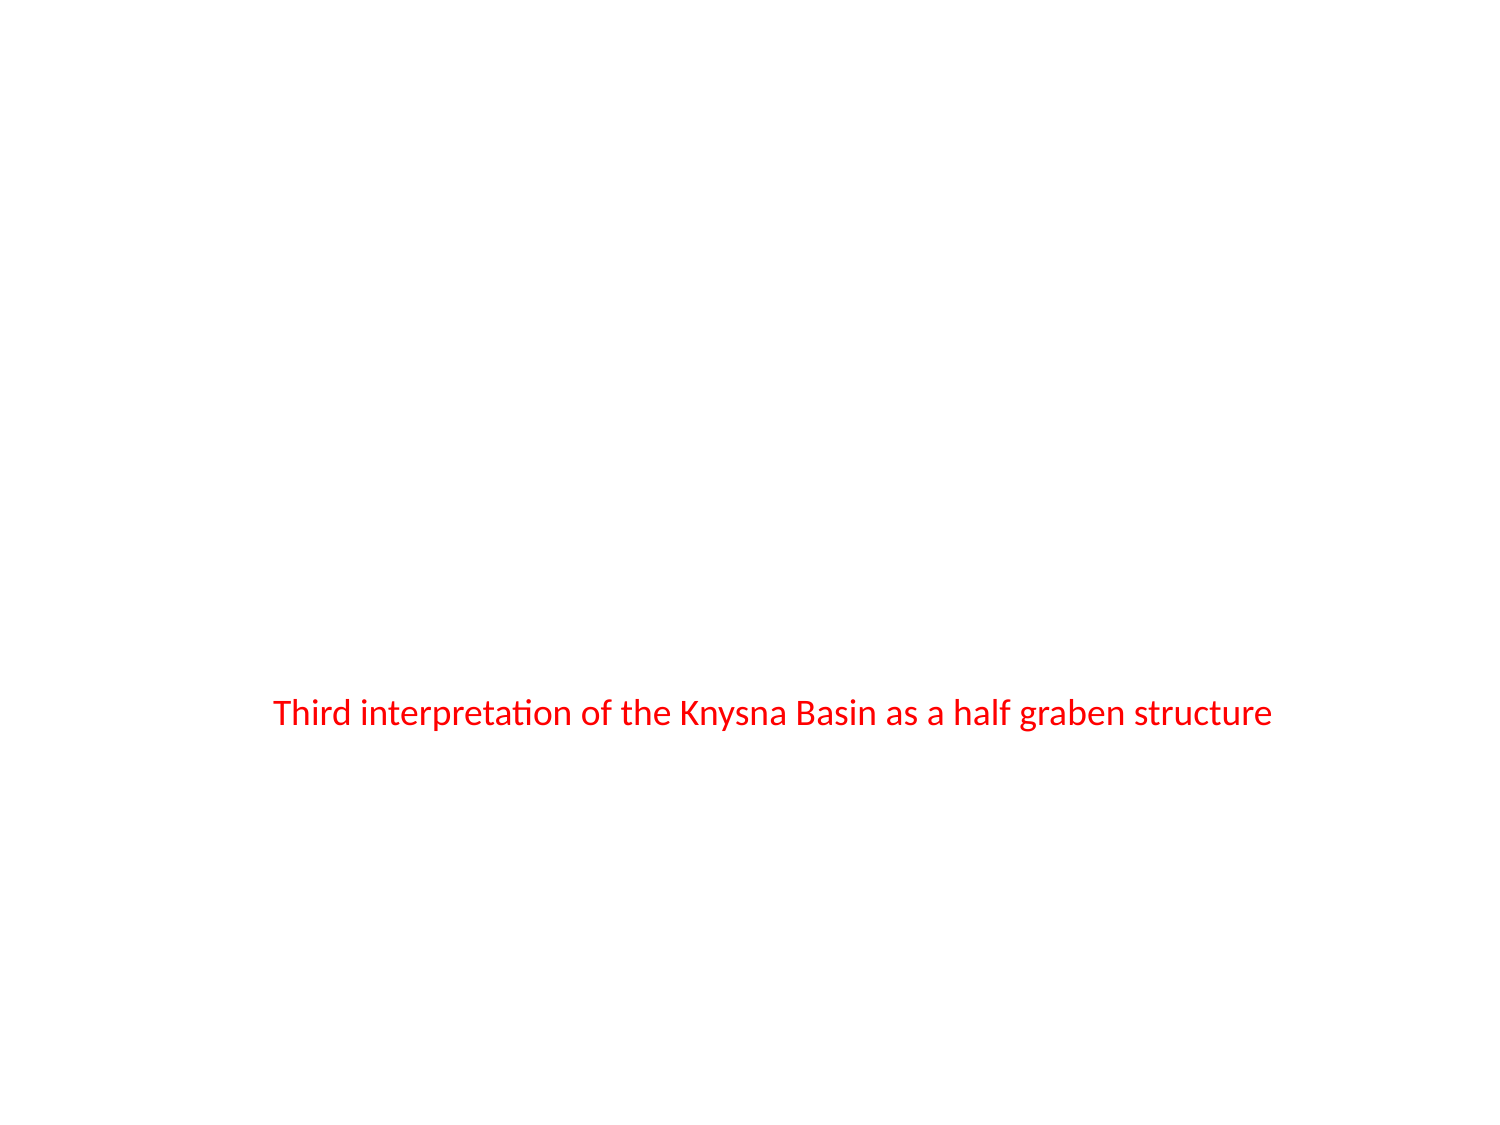

Third interpretation of the Knysna Basin as a half graben structure